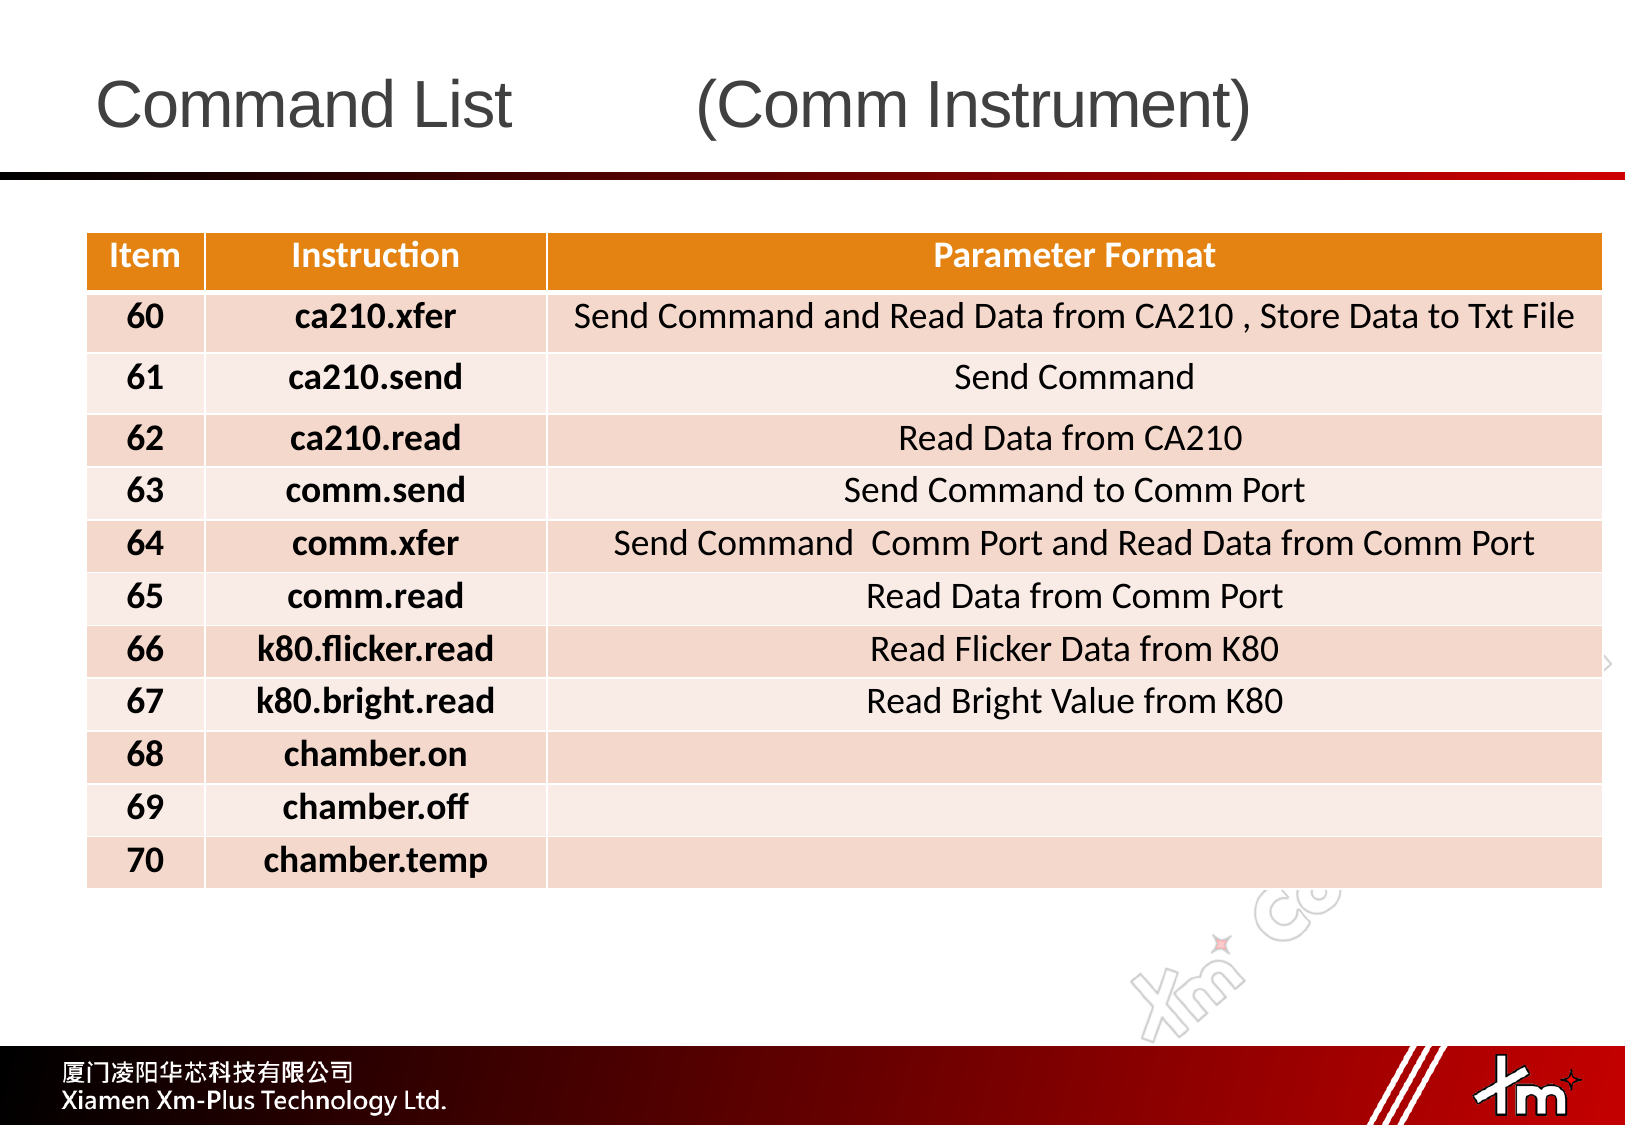

# Command List		(Comm Instrument)
| Item | Instruction | Parameter Format |
| --- | --- | --- |
| 60 | ca210.xfer | Send Command and Read Data from CA210 , Store Data to Txt File |
| 61 | ca210.send | Send Command |
| 62 | ca210.read | Read Data from CA210 |
| 63 | comm.send | Send Command to Comm Port |
| 64 | comm.xfer | Send Command Comm Port and Read Data from Comm Port |
| 65 | comm.read | Read Data from Comm Port |
| 66 | k80.flicker.read | Read Flicker Data from K80 |
| 67 | k80.bright.read | Read Bright Value from K80 |
| 68 | chamber.on |  |
| 69 | chamber.off |  |
| 70 | chamber.temp |  |
30